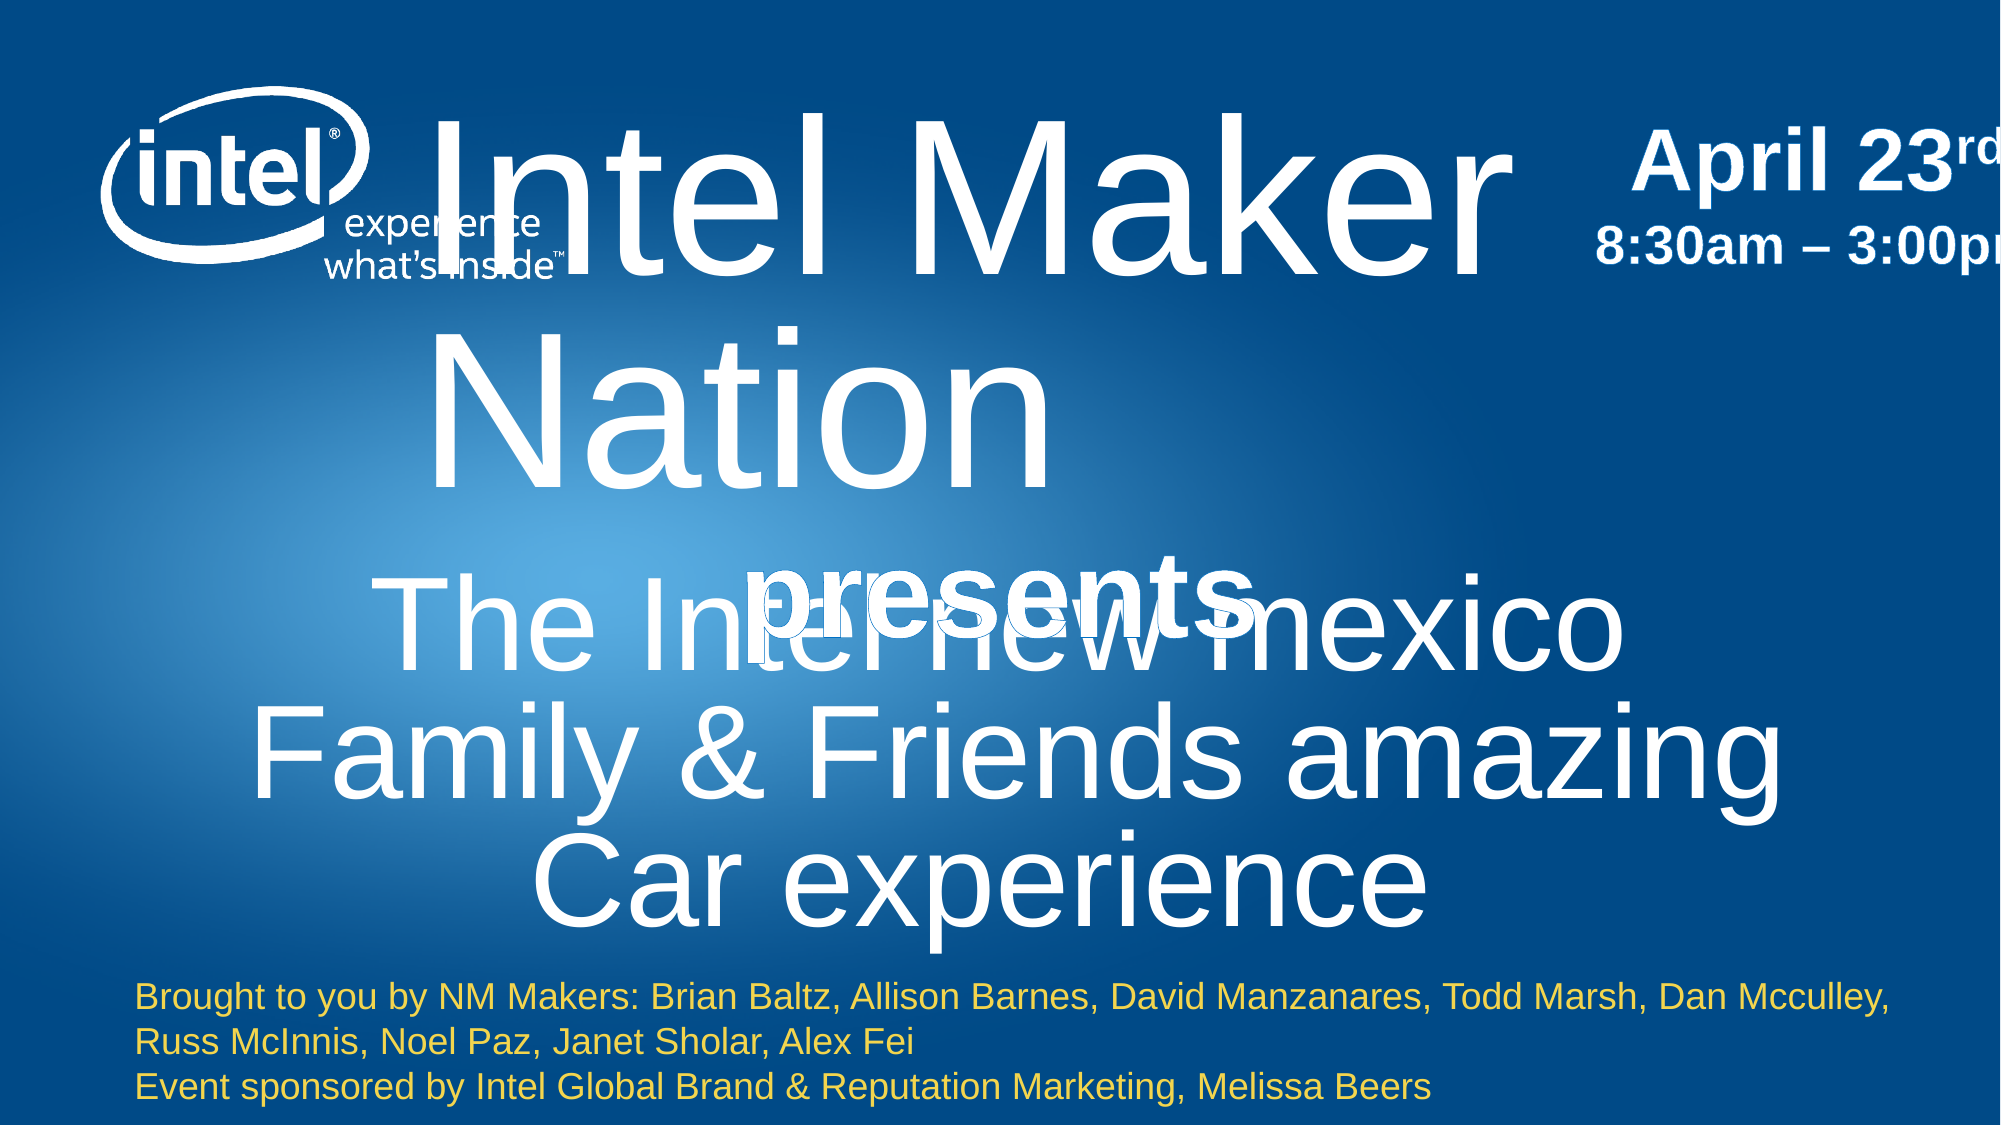

April 23rd
8:30am – 3:00pm
Intel Maker Nation
presents
# The Intel new mexico Family & Friends amazing Car experience
Brought to you by NM Makers: Brian Baltz, Allison Barnes, David Manzanares, Todd Marsh, Dan Mcculley, Russ McInnis, Noel Paz, Janet Sholar, Alex Fei
Event sponsored by Intel Global Brand & Reputation Marketing, Melissa Beers